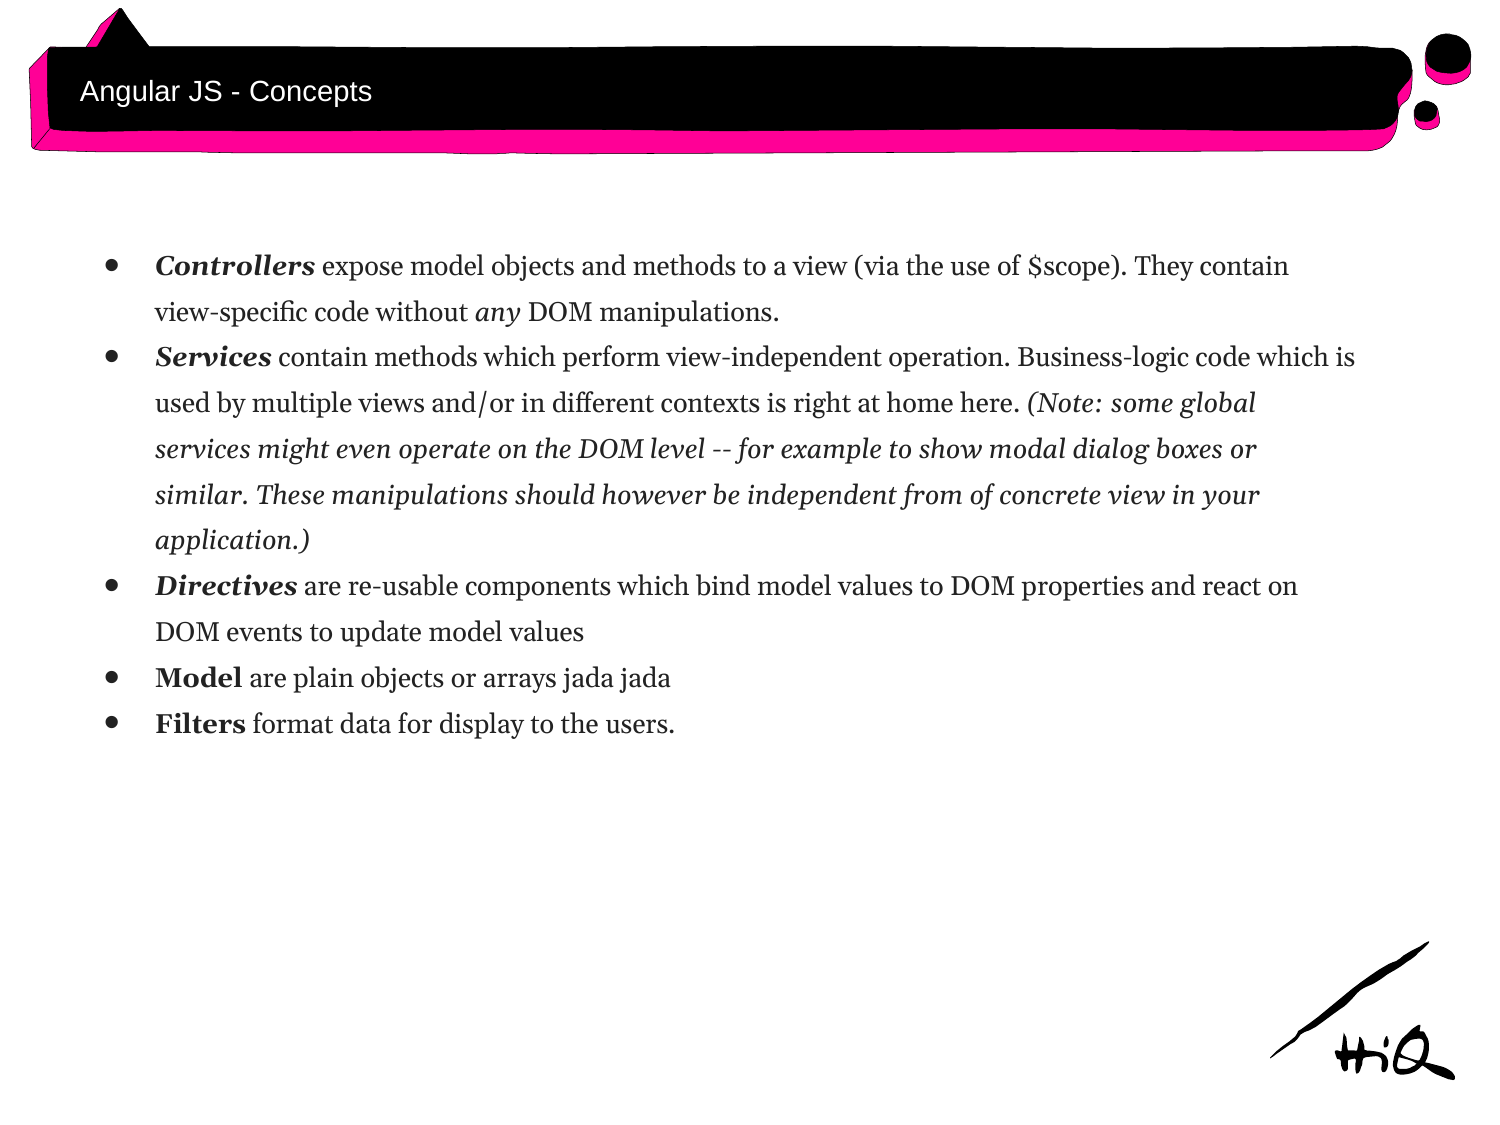

# Angular JS - Concepts
Controllers expose model objects and methods to a view (via the use of $scope). They contain view-specific code without any DOM manipulations.
Services contain methods which perform view-independent operation. Business-logic code which is used by multiple views and/or in different contexts is right at home here. (Note: some global services might even operate on the DOM level -- for example to show modal dialog boxes or similar. These manipulations should however be independent from of concrete view in your application.)
Directives are re-usable components which bind model values to DOM properties and react on DOM events to update model values
Model are plain objects or arrays jada jada
Filters format data for display to the users.